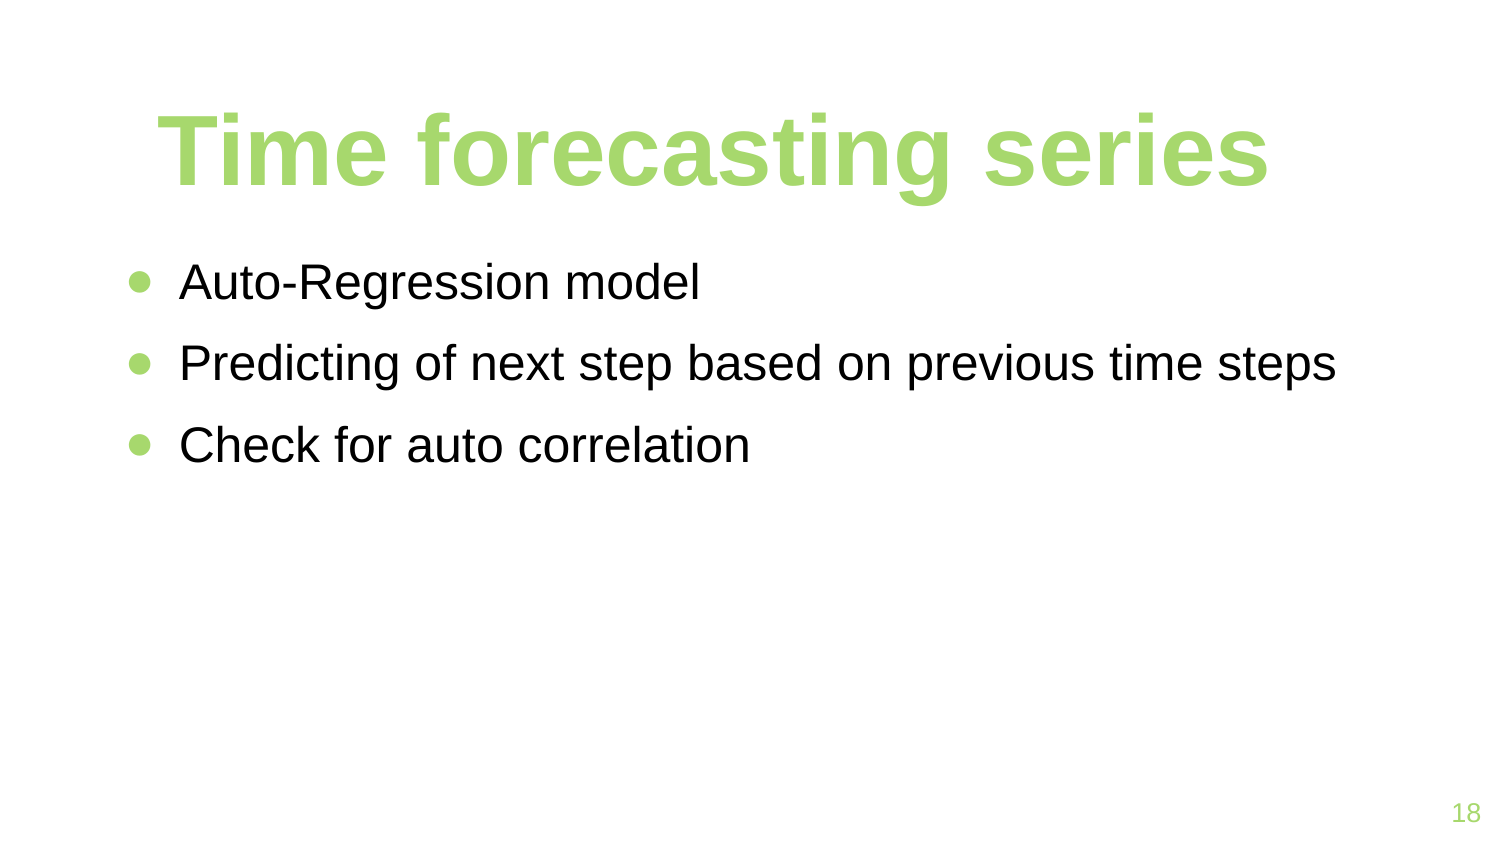

# Time forecasting series
Auto-Regression model
Predicting of next step based on previous time steps
Check for auto correlation

18